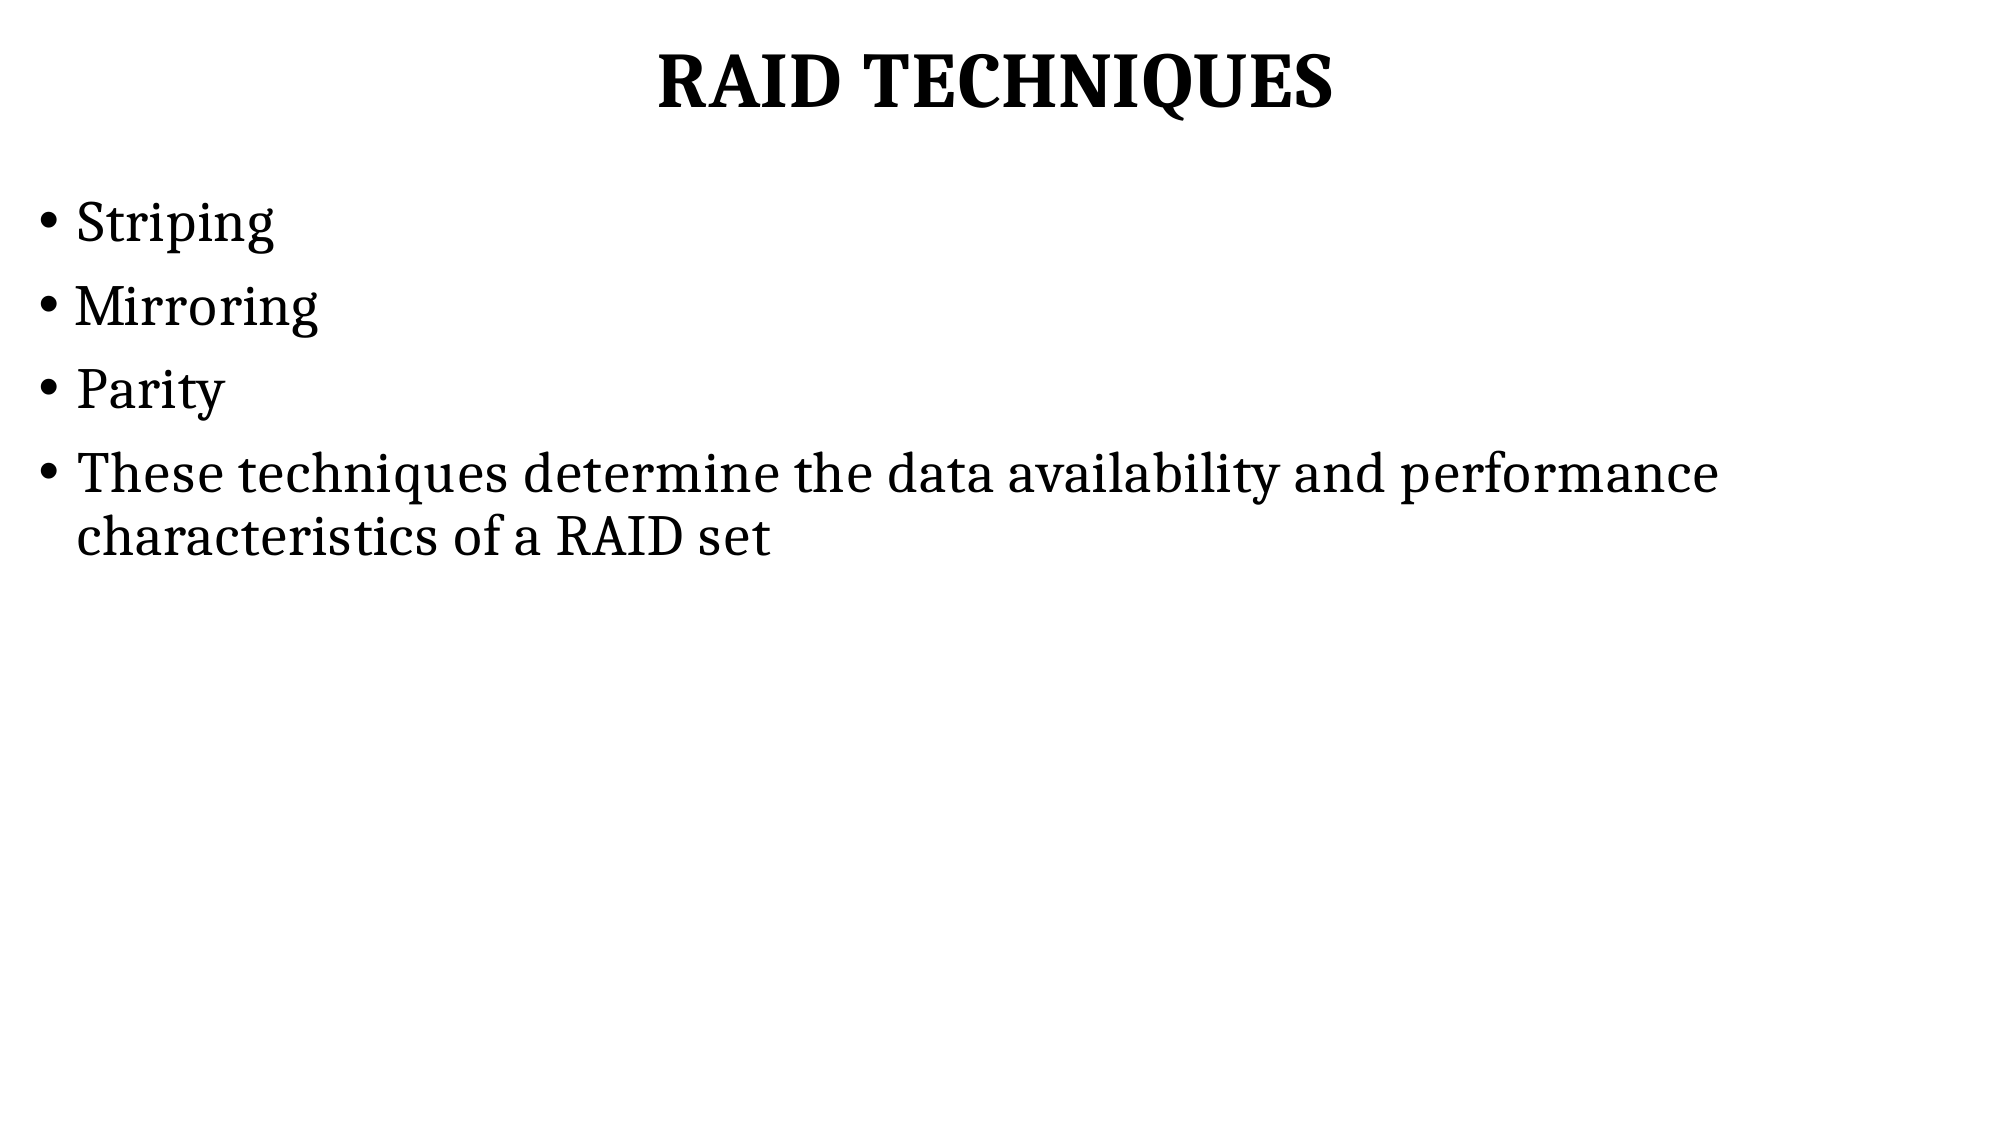

# RAID TECHNIQUES
Striping
Mirroring
Parity
These techniques determine the data availability and performance characteristics of a RAID set